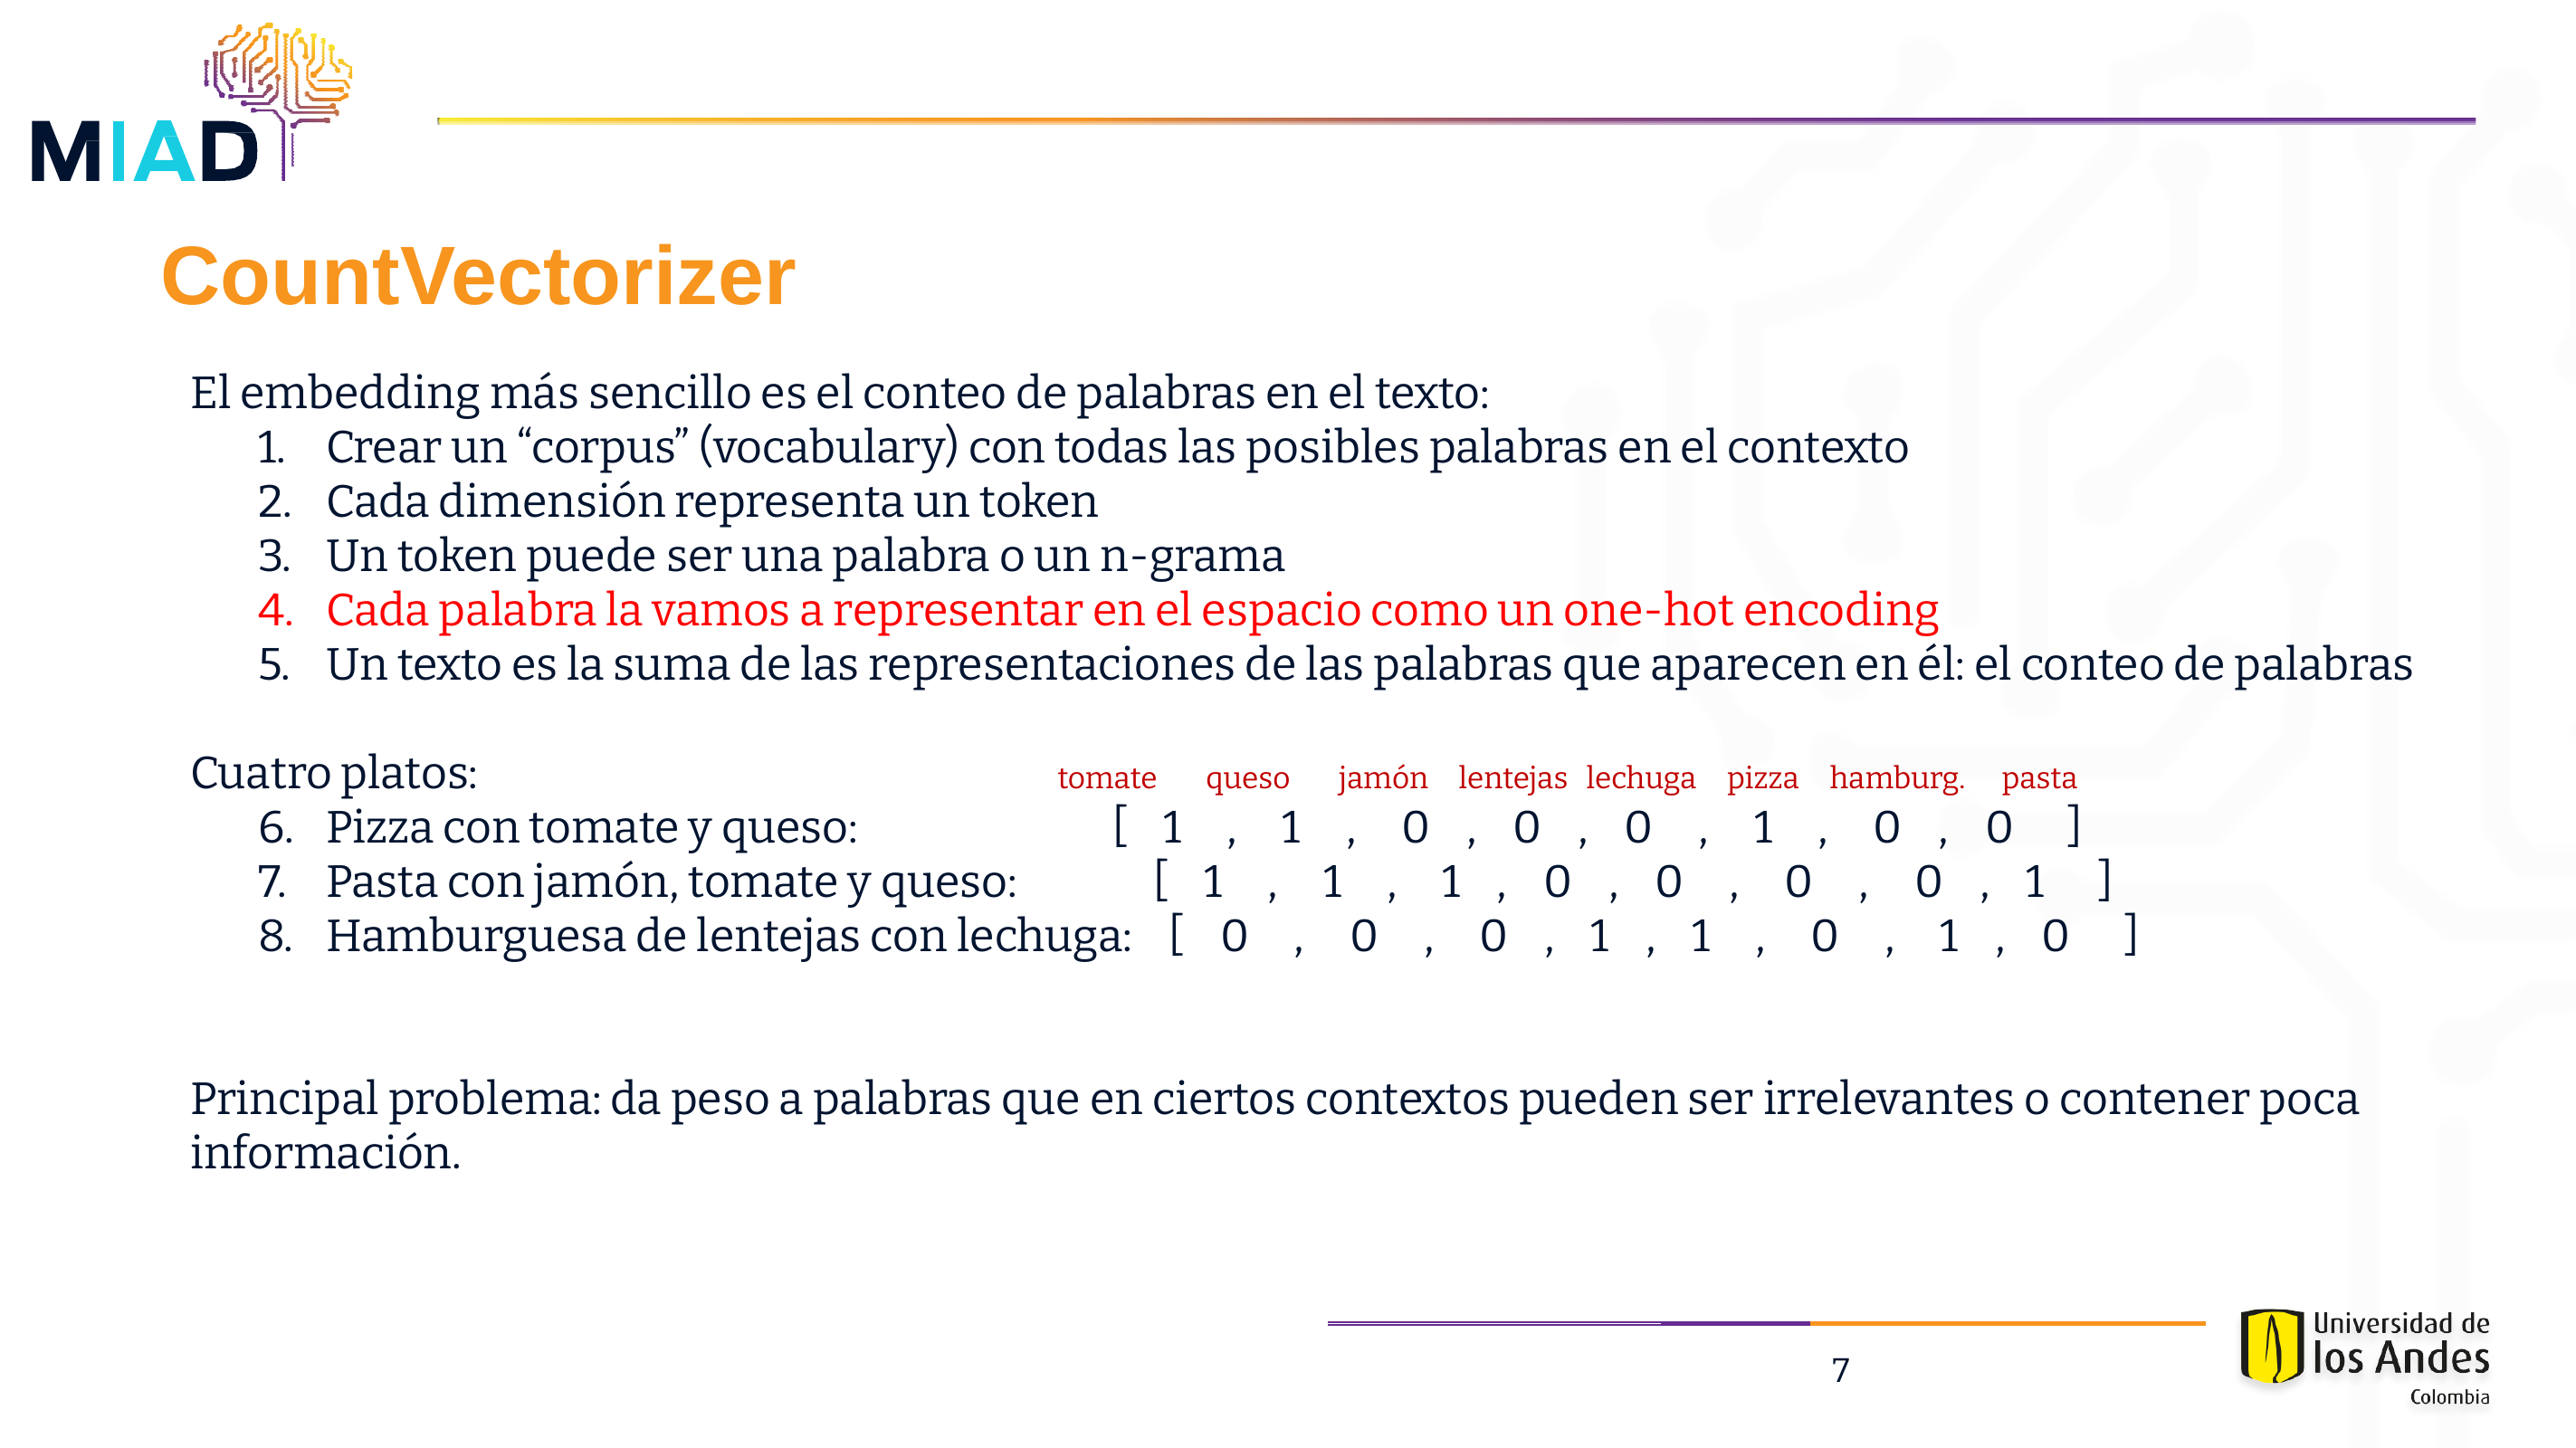

# CountVectorizer
El embedding más sencillo es el conteo de palabras en el texto:
Crear un “corpus” (vocabulary) con todas las posibles palabras en el contexto
Cada dimensión representa un token
Un token puede ser una palabra o un n-grama
Cada palabra la vamos a representar en el espacio como un one-hot encoding
Un texto es la suma de las representaciones de las palabras que aparecen en él: el conteo de palabras

Cuatro platos:                                                                tomate        queso        jamón     lentejas   lechuga     pizza     hamburg.      pasta
Pizza con tomate y queso:                            [    1     ,     1     ,     0    ,    0    ,    0     ,     1     ,     0    ,    0      ]
Pasta con jamón, tomate y queso:               [    1     ,     1     ,     1    ,    0    ,    0     ,     0     ,     0    ,    1      ]
Hamburguesa de lentejas con lechuga:    [    0     ,     0     ,     0    ,    1    ,    1     ,     0     ,     1    ,    0      ]

Principal problema: da peso a palabras que en ciertos contextos pueden ser irrelevantes o contener poca información.

7